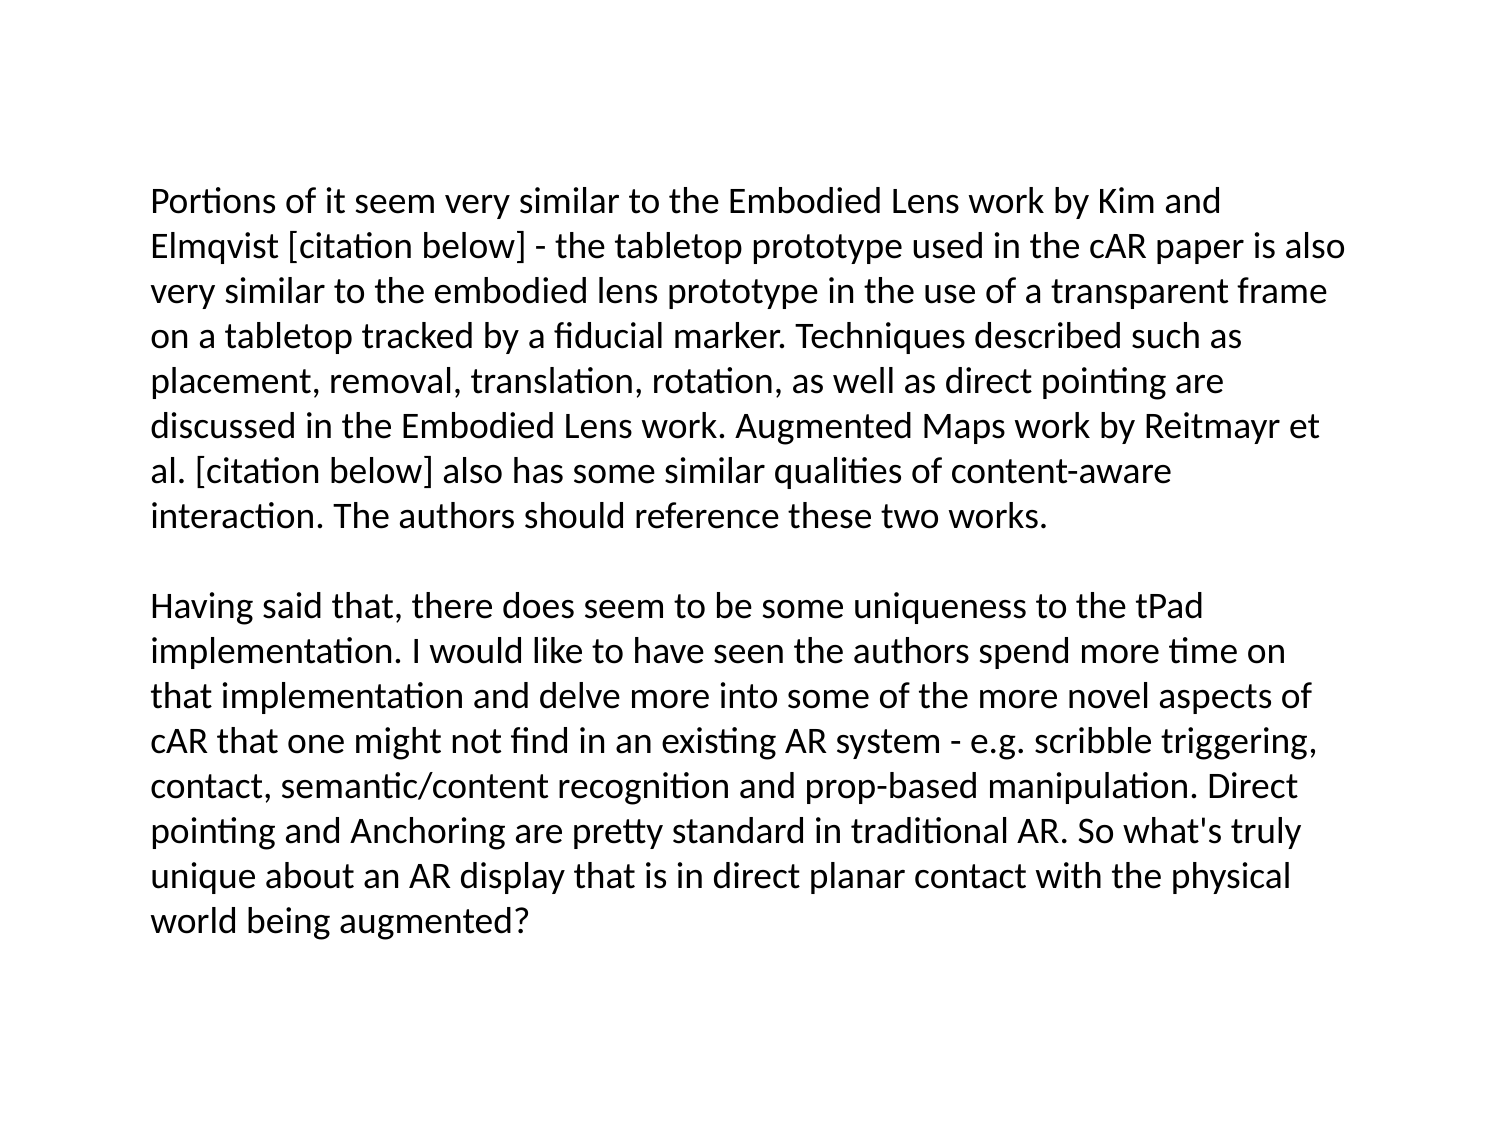

Portions of it seem very similar to the Embodied Lens work by Kim and Elmqvist [citation below] - the tabletop prototype used in the cAR paper is also very similar to the embodied lens prototype in the use of a transparent frame on a tabletop tracked by a fiducial marker. Techniques described such as placement, removal, translation, rotation, as well as direct pointing are discussed in the Embodied Lens work. Augmented Maps work by Reitmayr et al. [citation below] also has some similar qualities of content-aware interaction. The authors should reference these two works.
Having said that, there does seem to be some uniqueness to the tPad implementation. I would like to have seen the authors spend more time on that implementation and delve more into some of the more novel aspects of cAR that one might not find in an existing AR system - e.g. scribble triggering, contact, semantic/content recognition and prop-based manipulation. Direct pointing and Anchoring are pretty standard in traditional AR. So what's truly unique about an AR display that is in direct planar contact with the physical world being augmented?